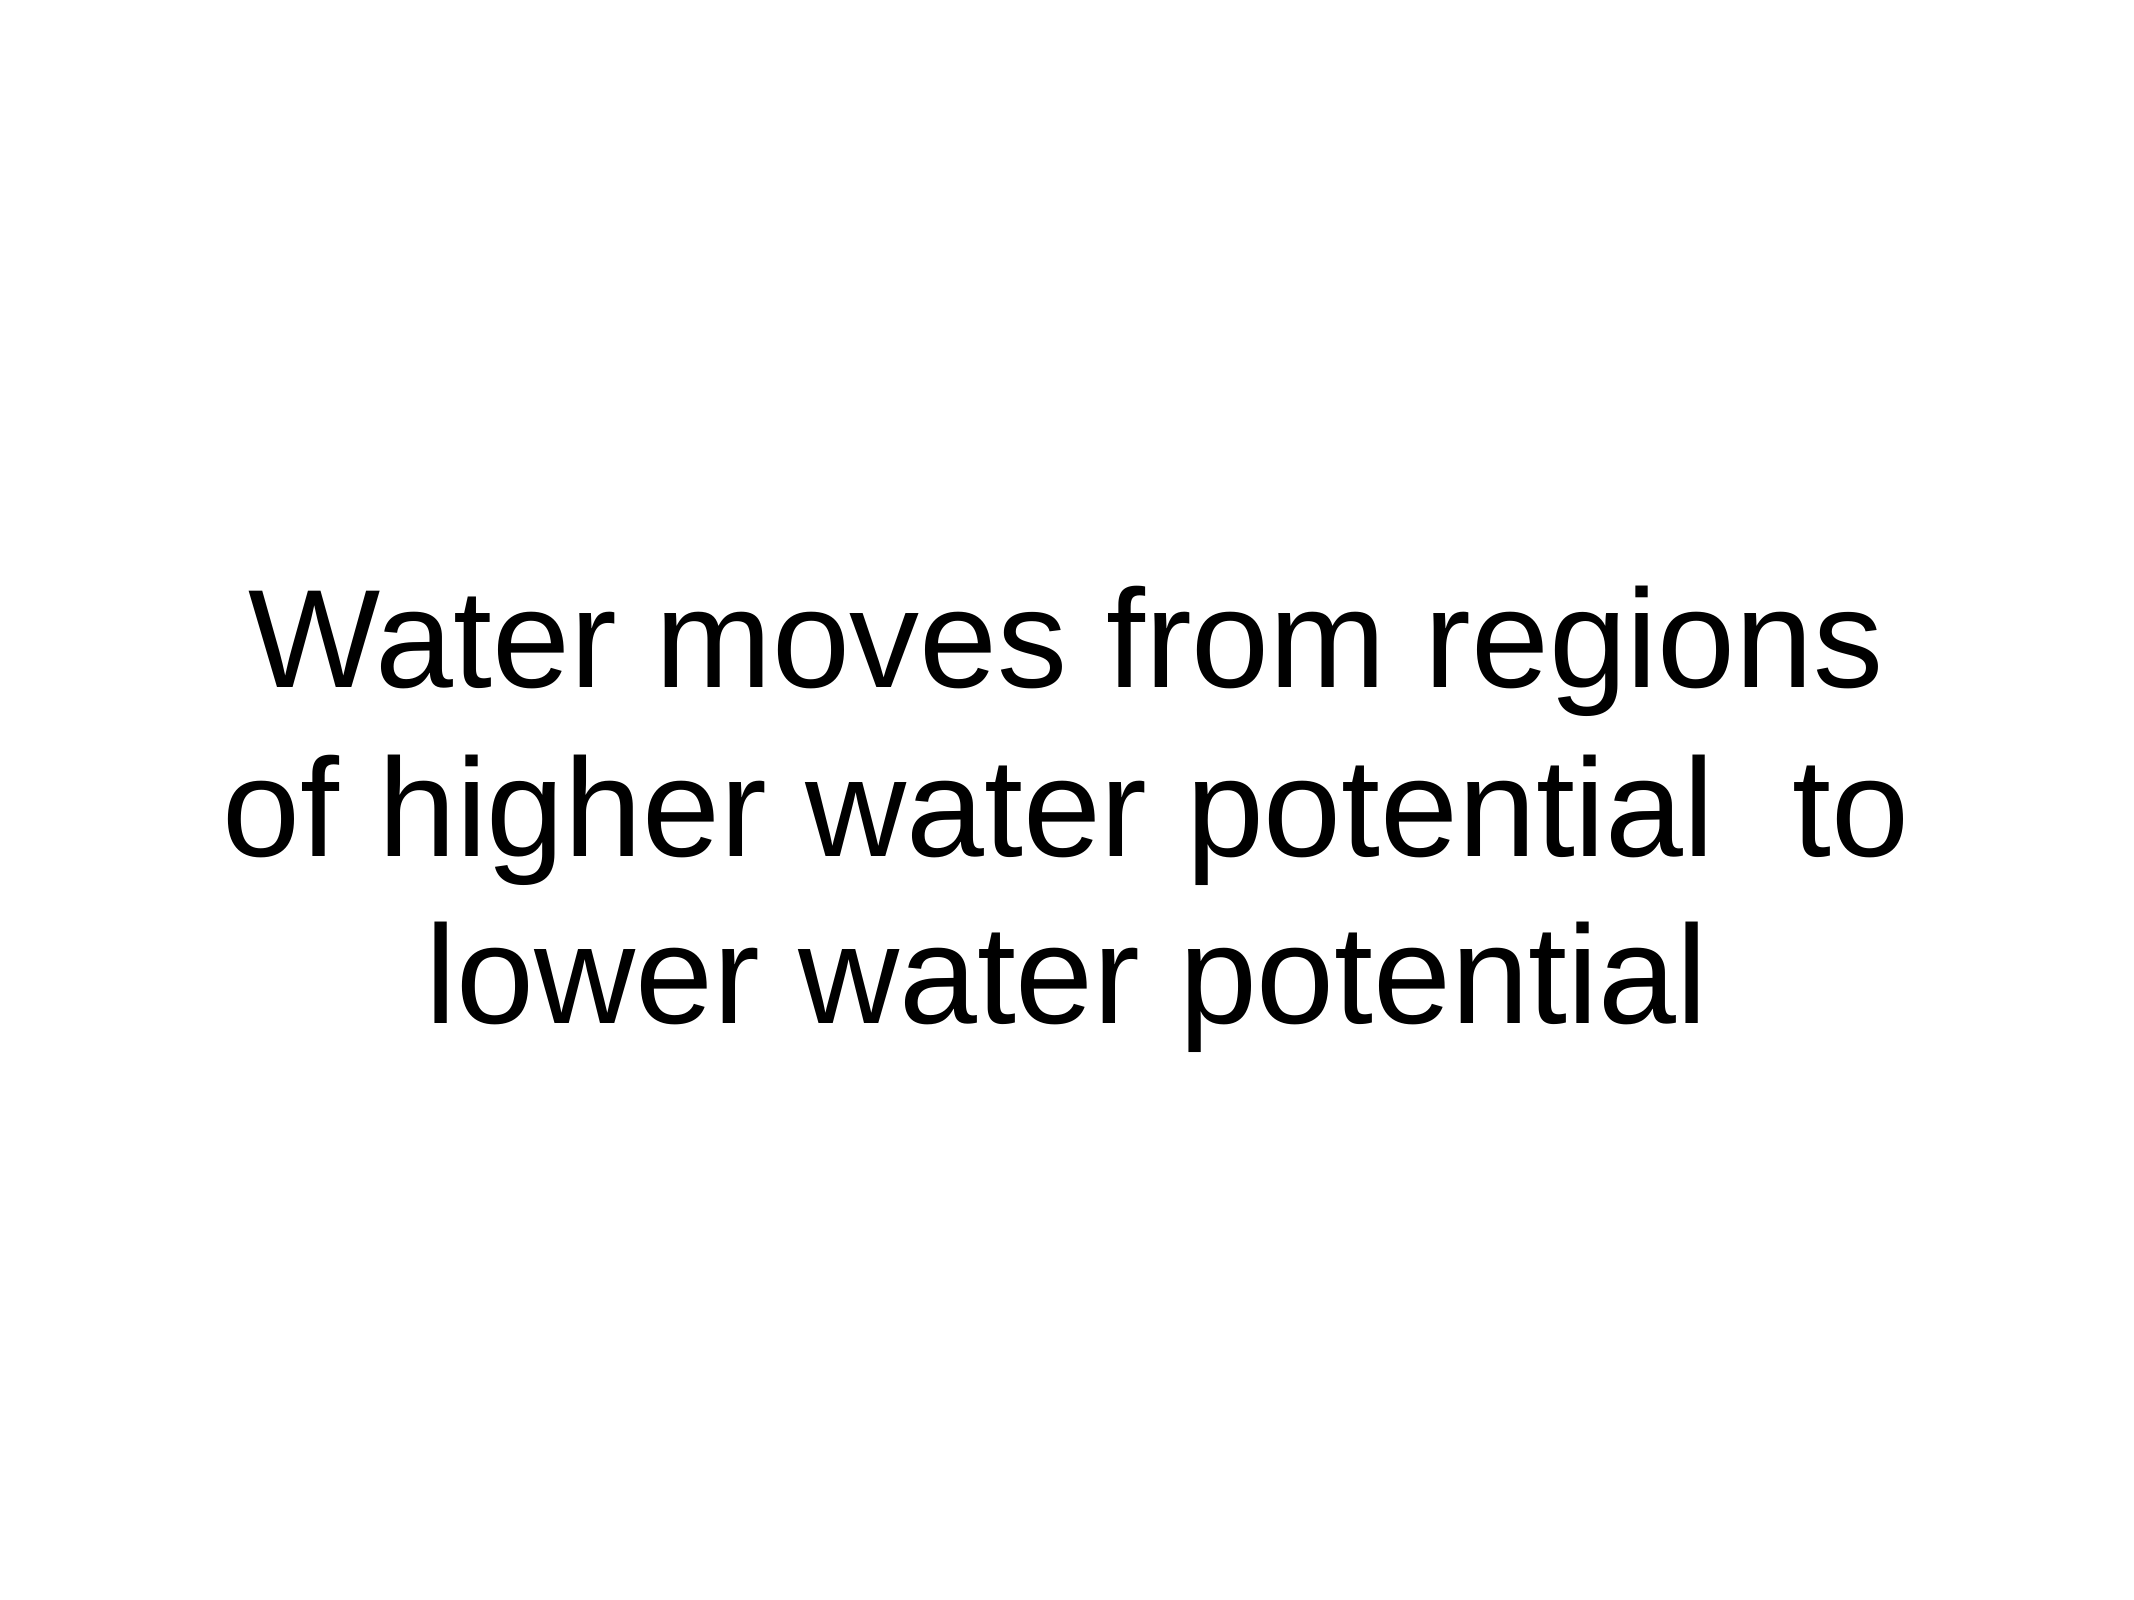

# Water moves from regions of higher water potential  to lower water potential